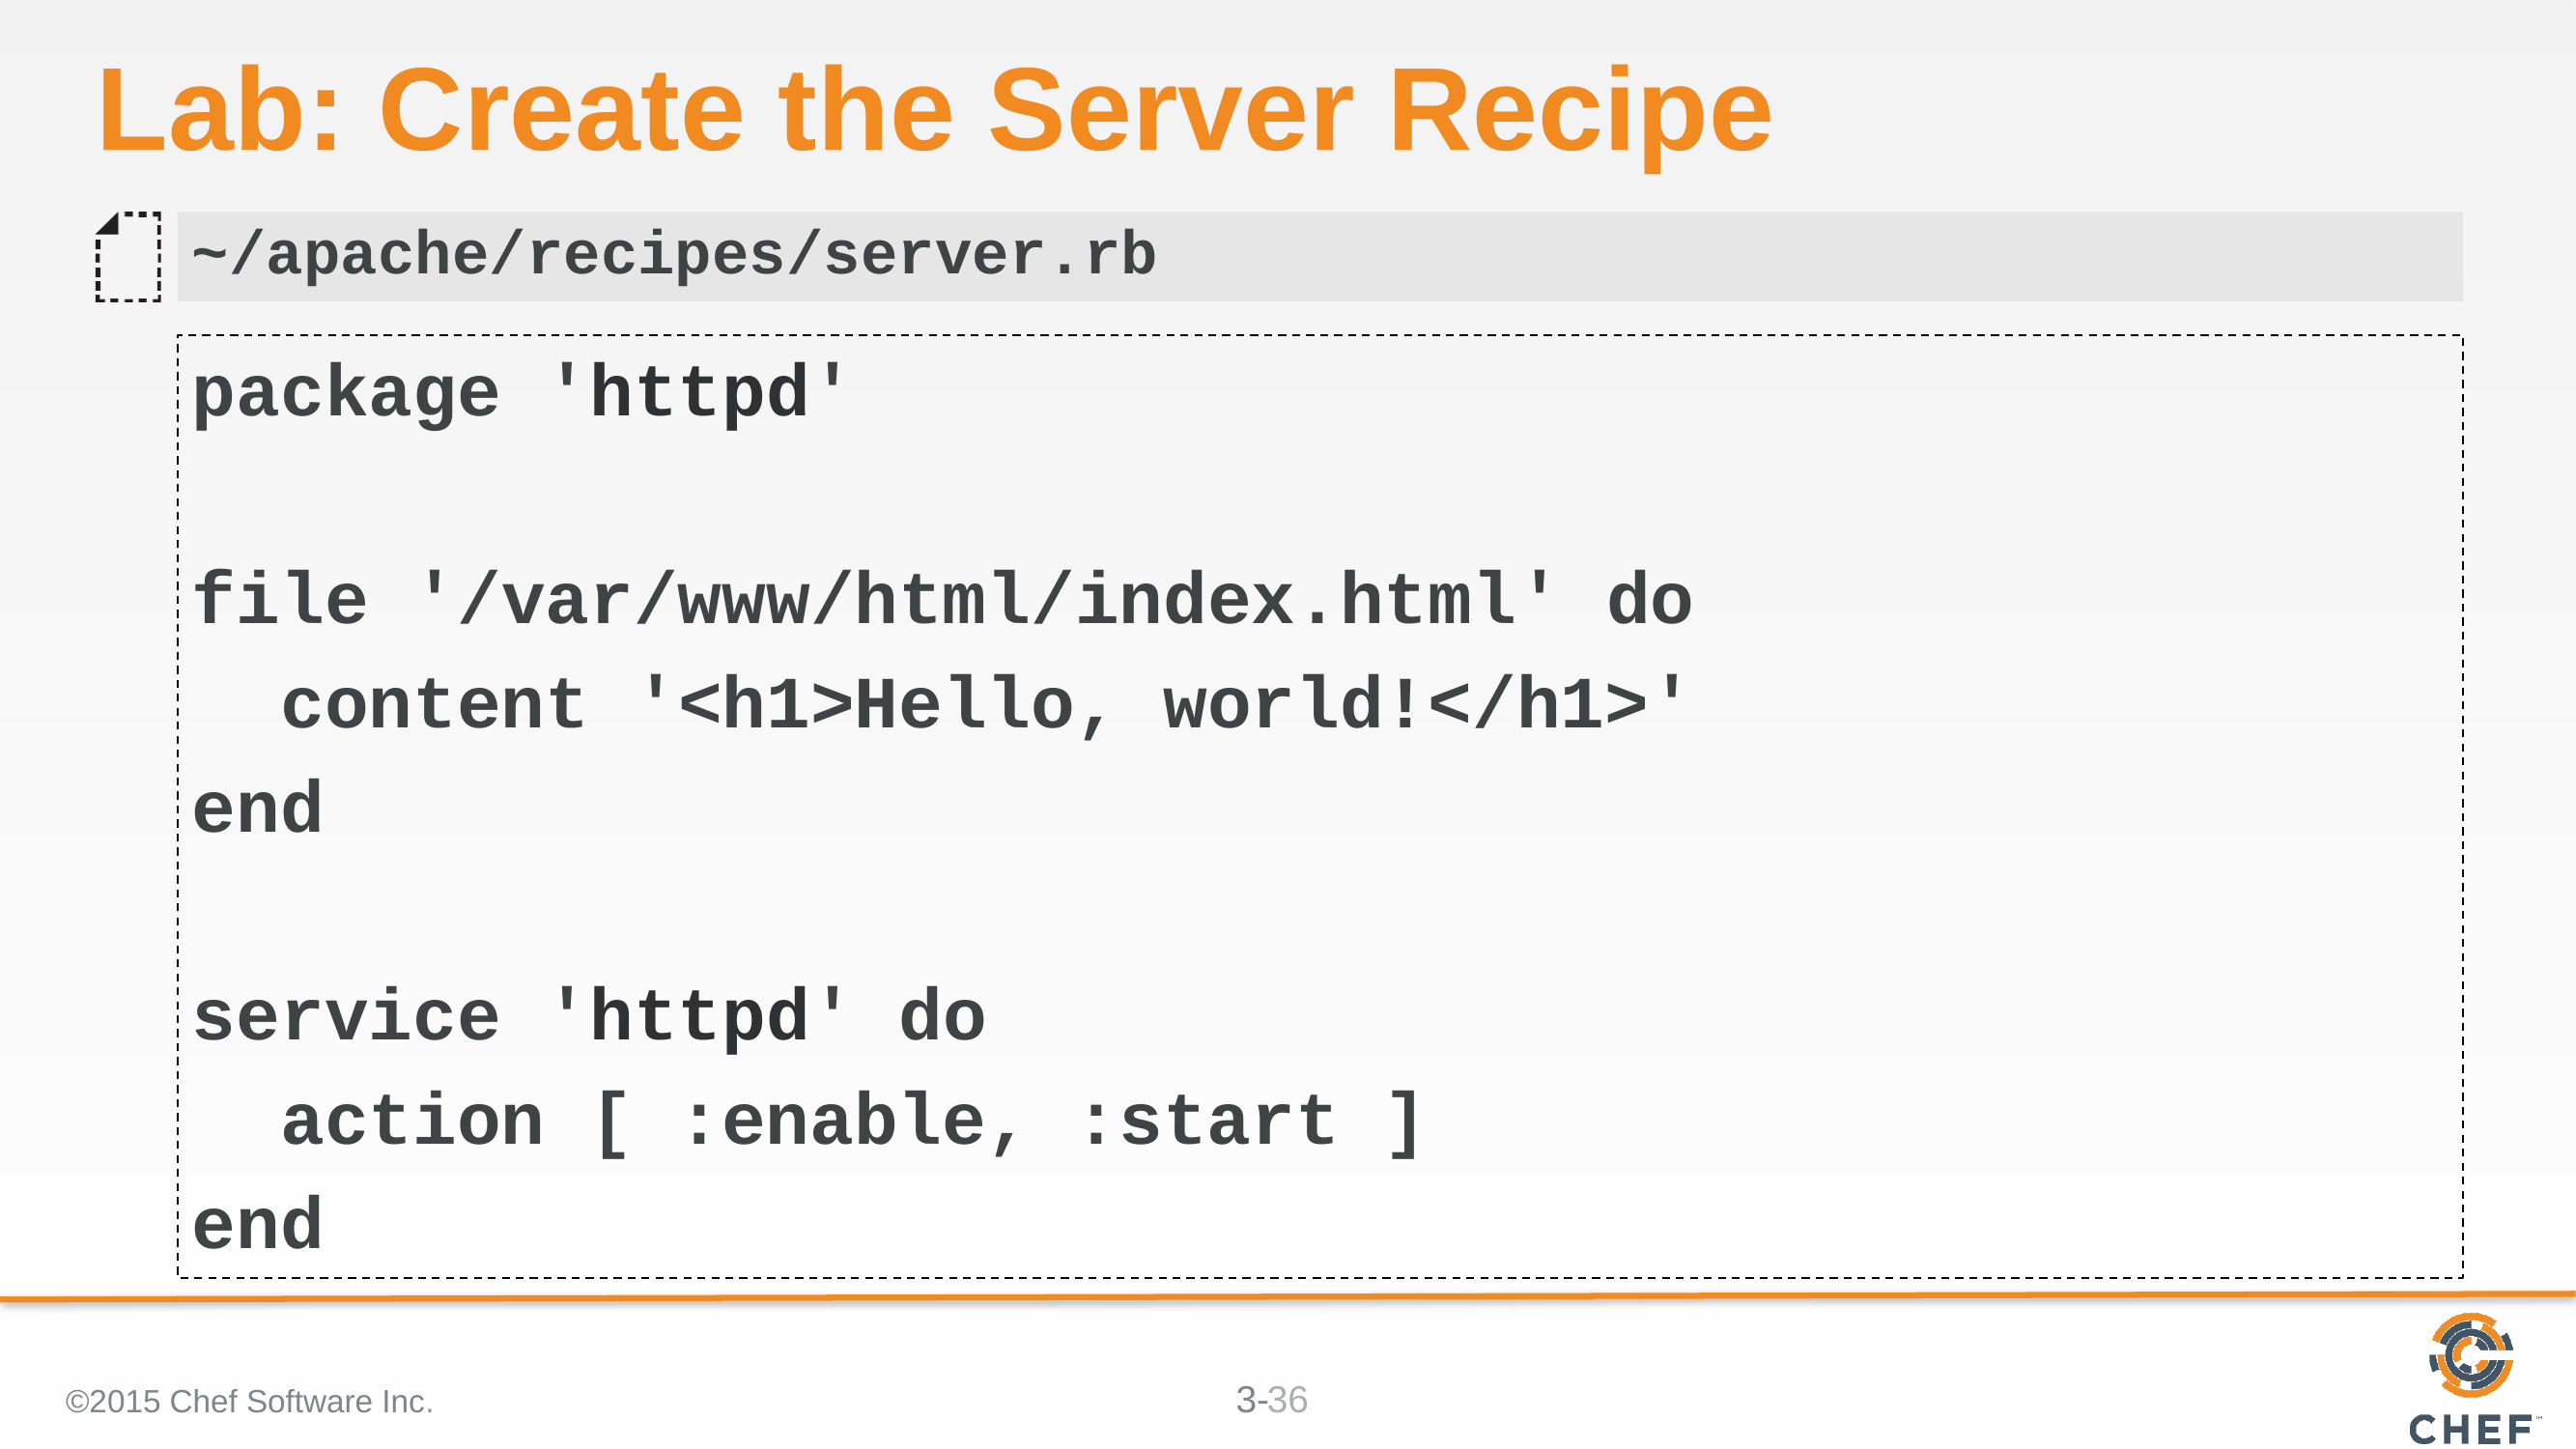

# Lab: Create the Server Recipe
~/apache/recipes/server.rb
package 'httpd'

file '/var/www/html/index.html' do
  content '<h1>Hello, world!</h1>'
end

service 'httpd' do
  action [ :enable, :start ]
end

©2015 Chef Software Inc.
36